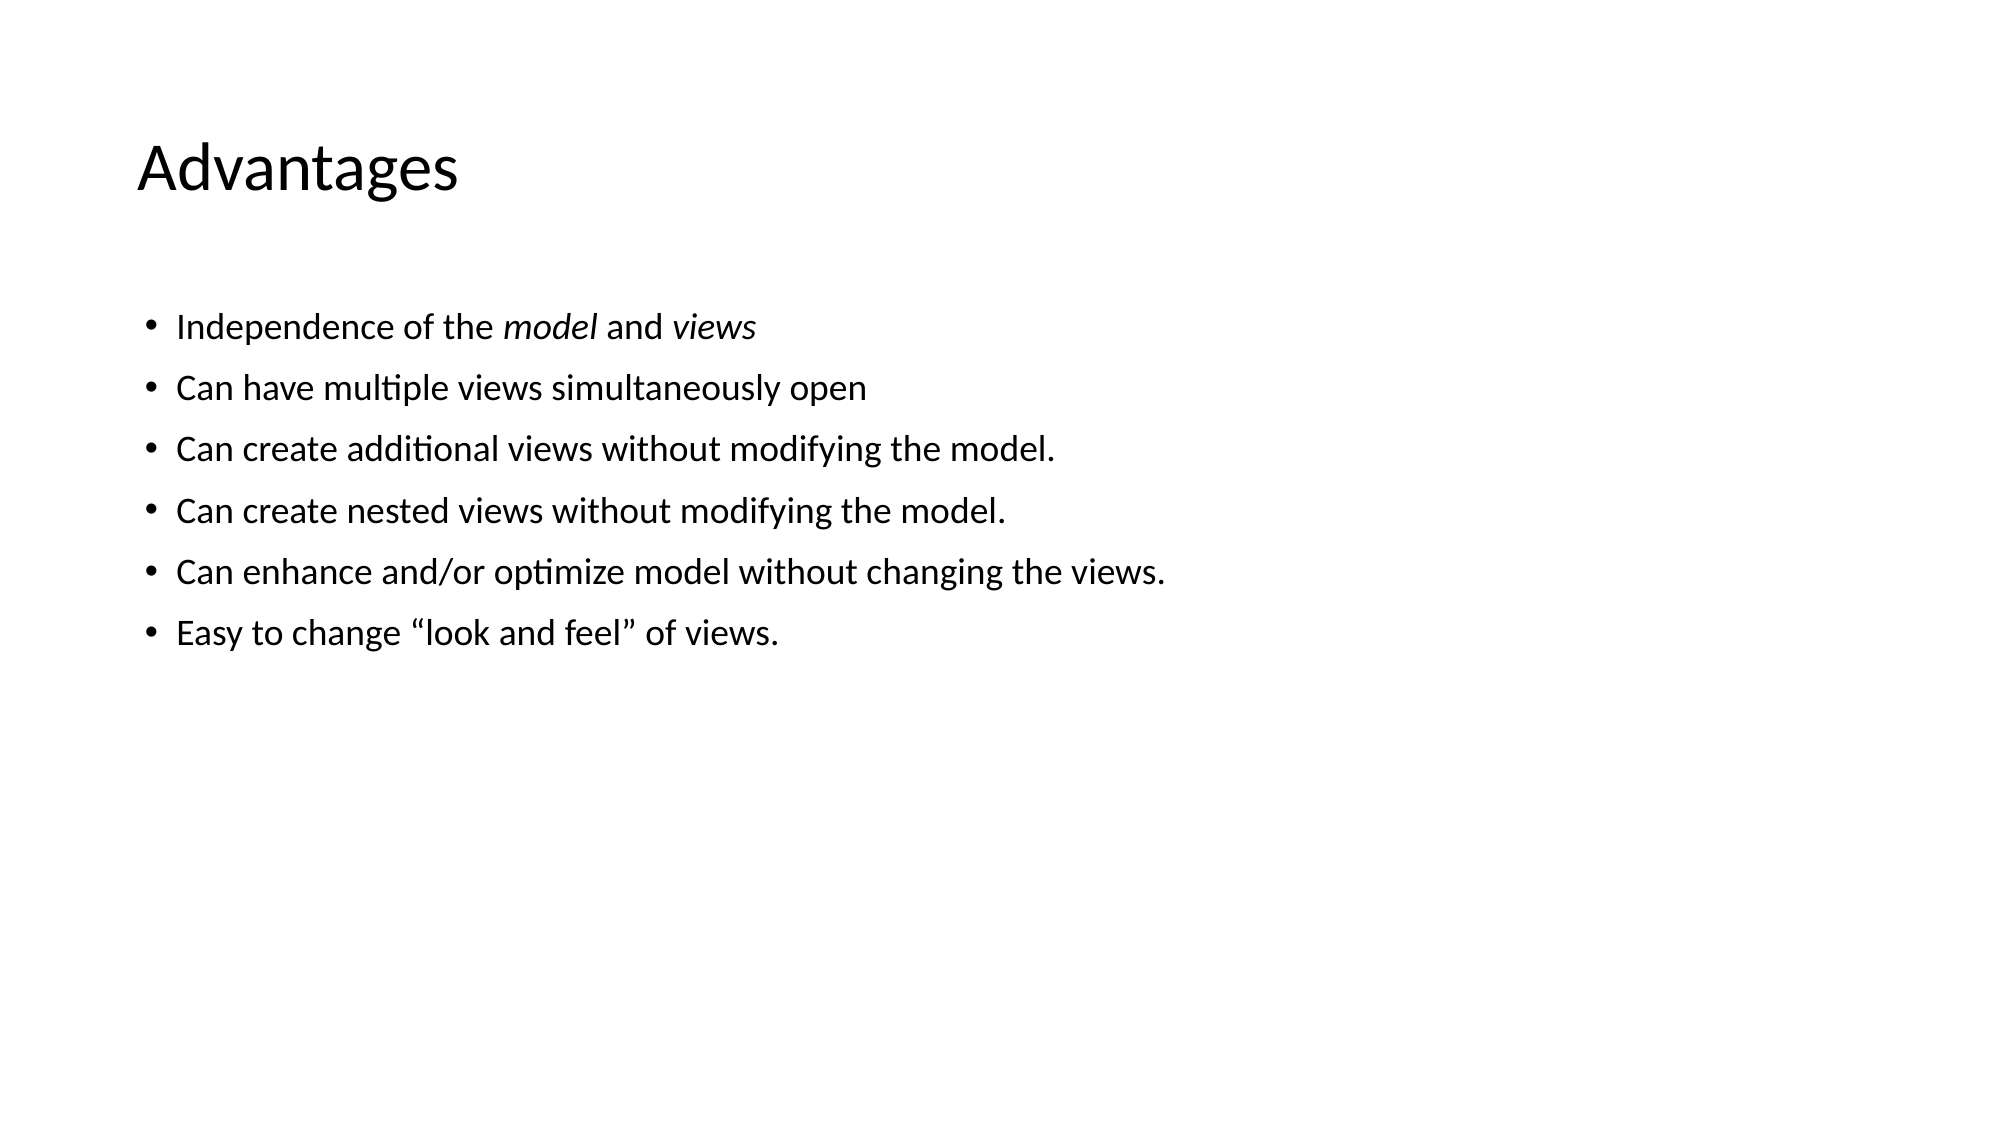

Advantages
Independence of the model and views
Can have multiple views simultaneously open
Can create additional views without modifying the model.
Can create nested views without modifying the model.
Can enhance and/or optimize model without changing the views.
Easy to change “look and feel” of views.

171